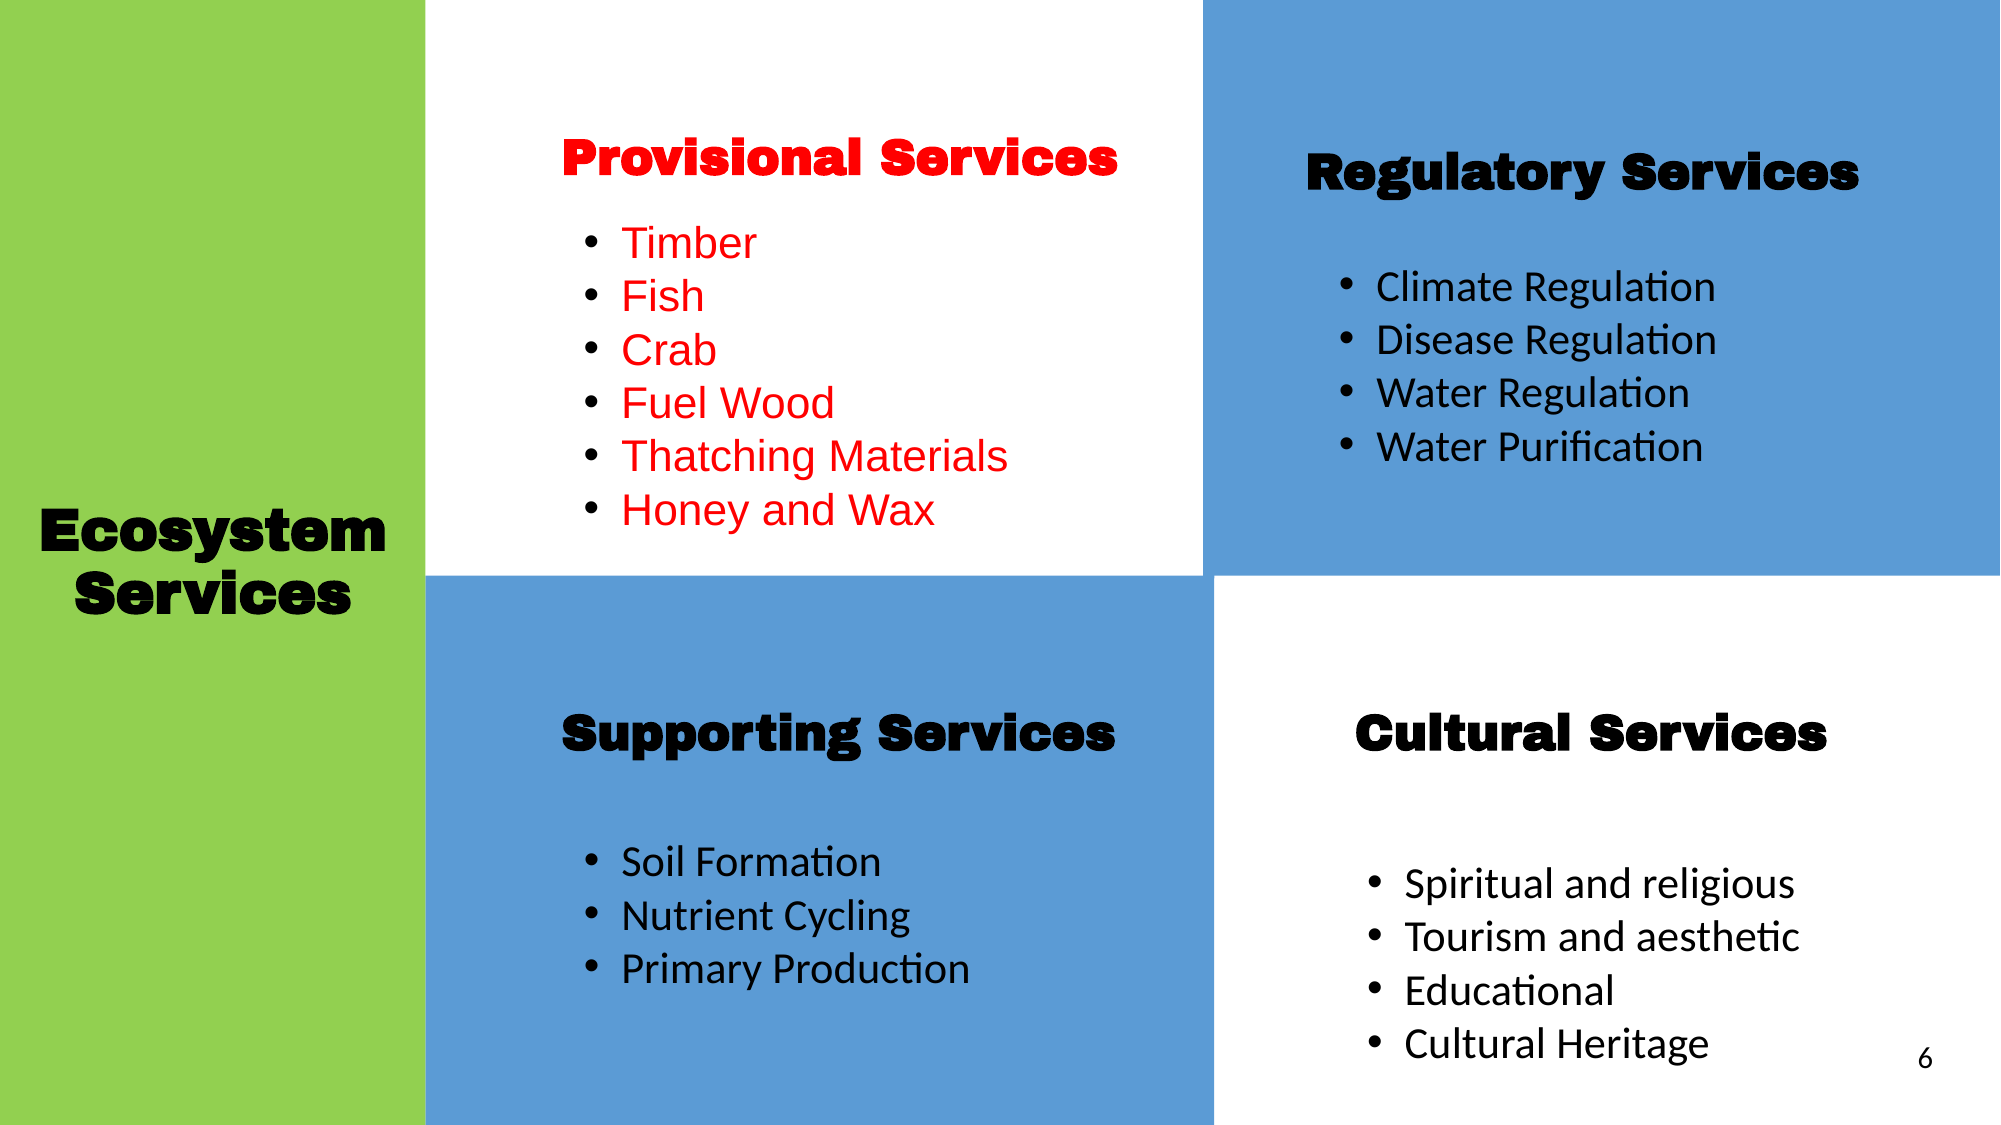

Ecosystem Services

# Provisional Services
Regulatory Services
Timber
Fish
Crab
Fuel Wood
Thatching Materials
Honey and Wax
Climate Regulation
Disease Regulation
Water Regulation
Water Purification

Supporting Services
Cultural Services
Soil Formation
Nutrient Cycling
Primary Production
Spiritual and religious
Tourism and aesthetic
Educational
Cultural Heritage

6